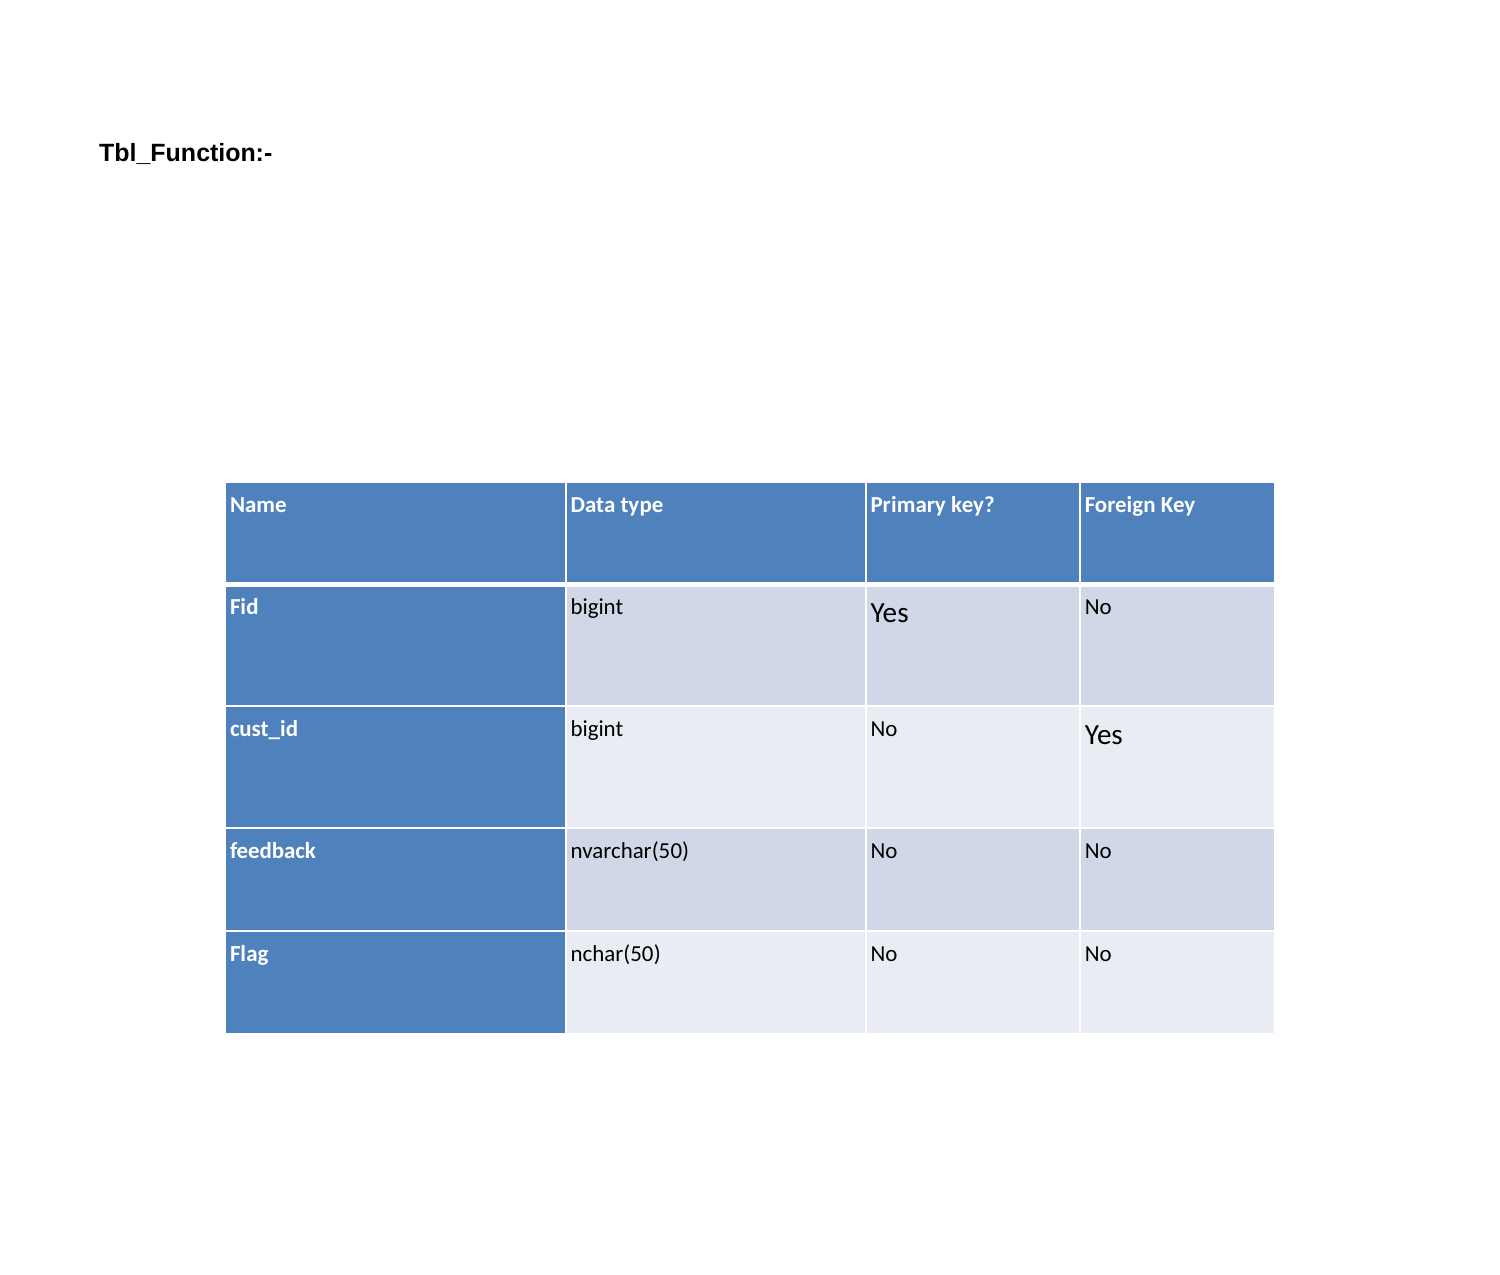

Tbl_Function:-

| Name | Data type | Primary key? | Foreign Key |
| --- | --- | --- | --- |
| Fid | bigint | Yes | No |
| cust\_id | bigint | No | Yes |
| feedback | nvarchar(50) | No | No |
| Flag | nchar(50) | No | No |